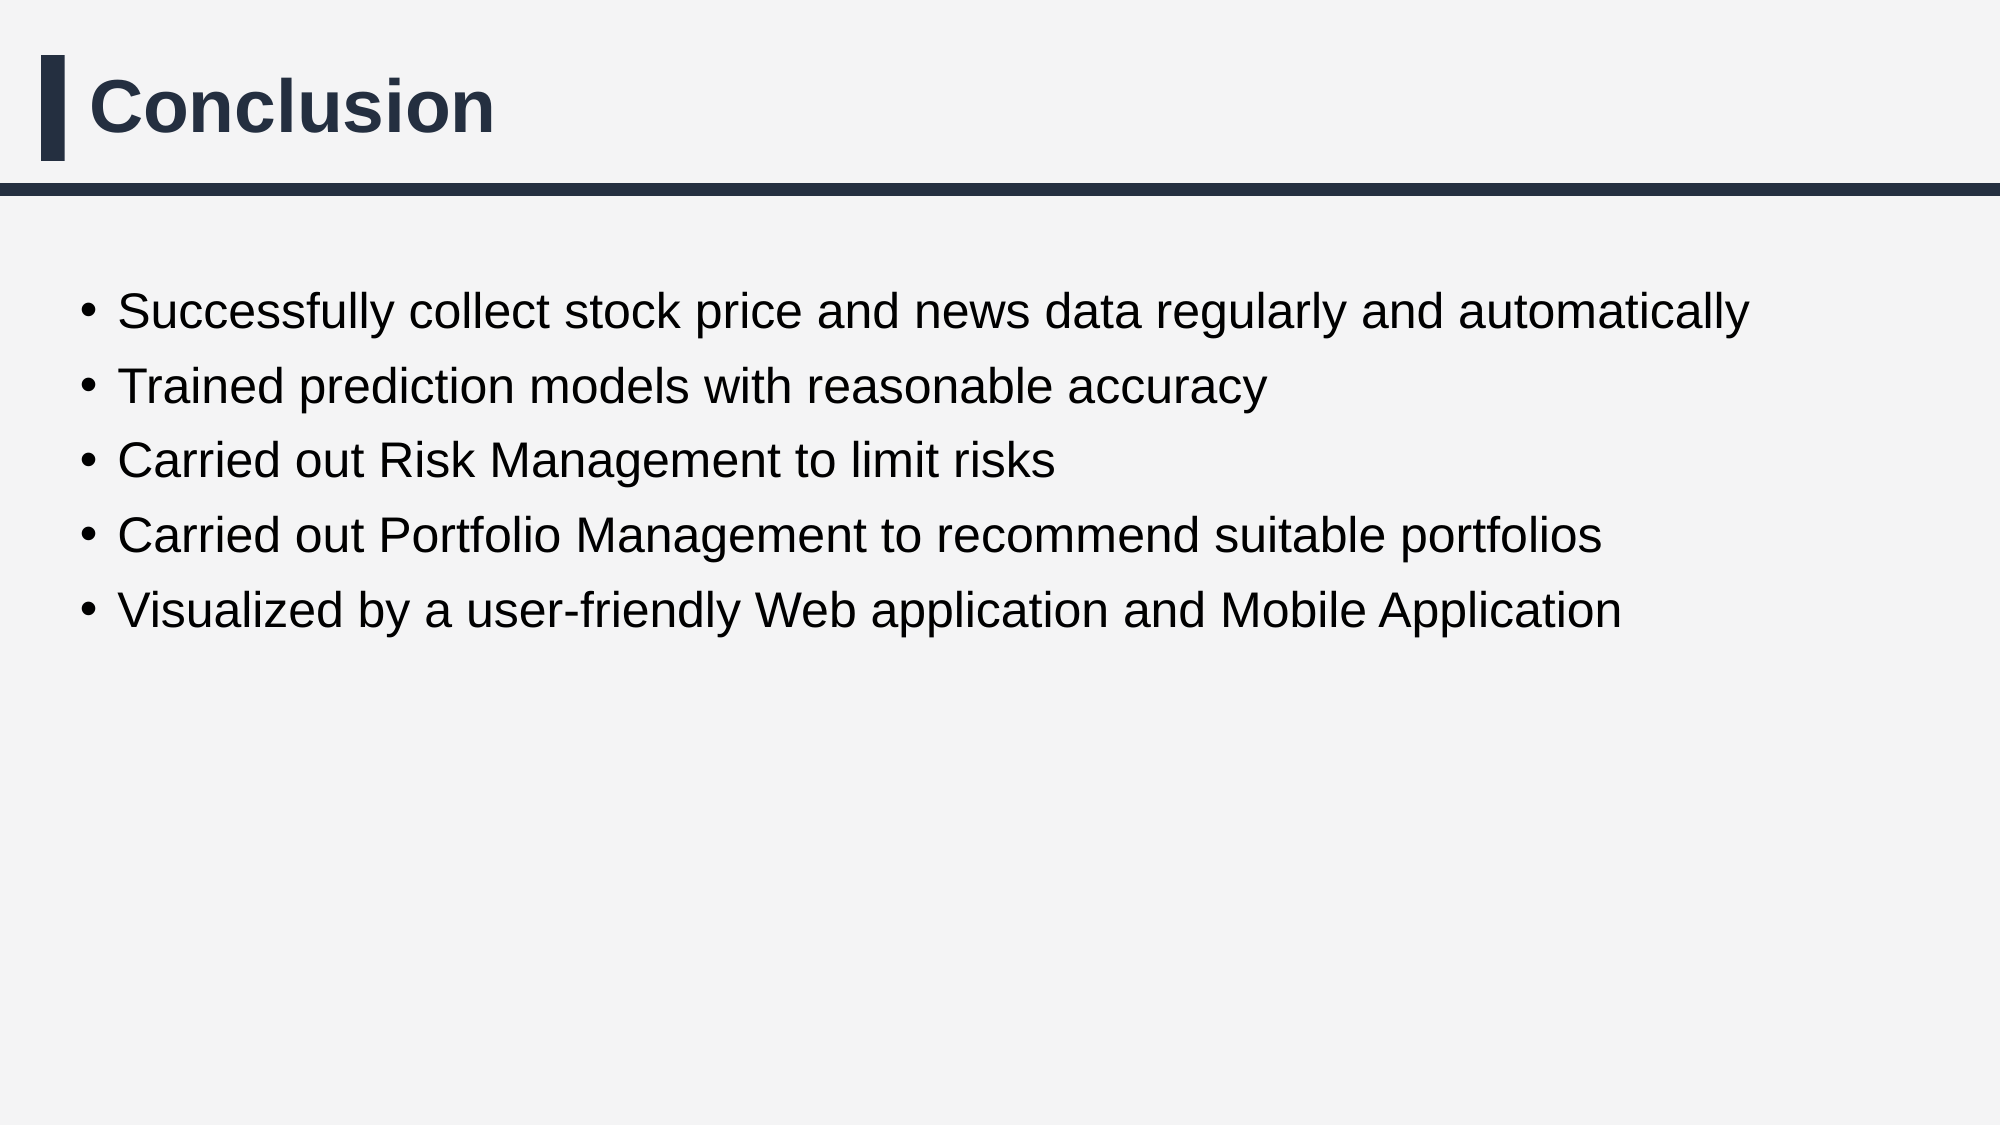

# Conclusion
Successfully collect stock price and news data regularly and automatically
Trained prediction models with reasonable accuracy
Carried out Risk Management to limit risks
Carried out Portfolio Management to recommend suitable portfolios
Visualized by a user-friendly Web application and Mobile Application